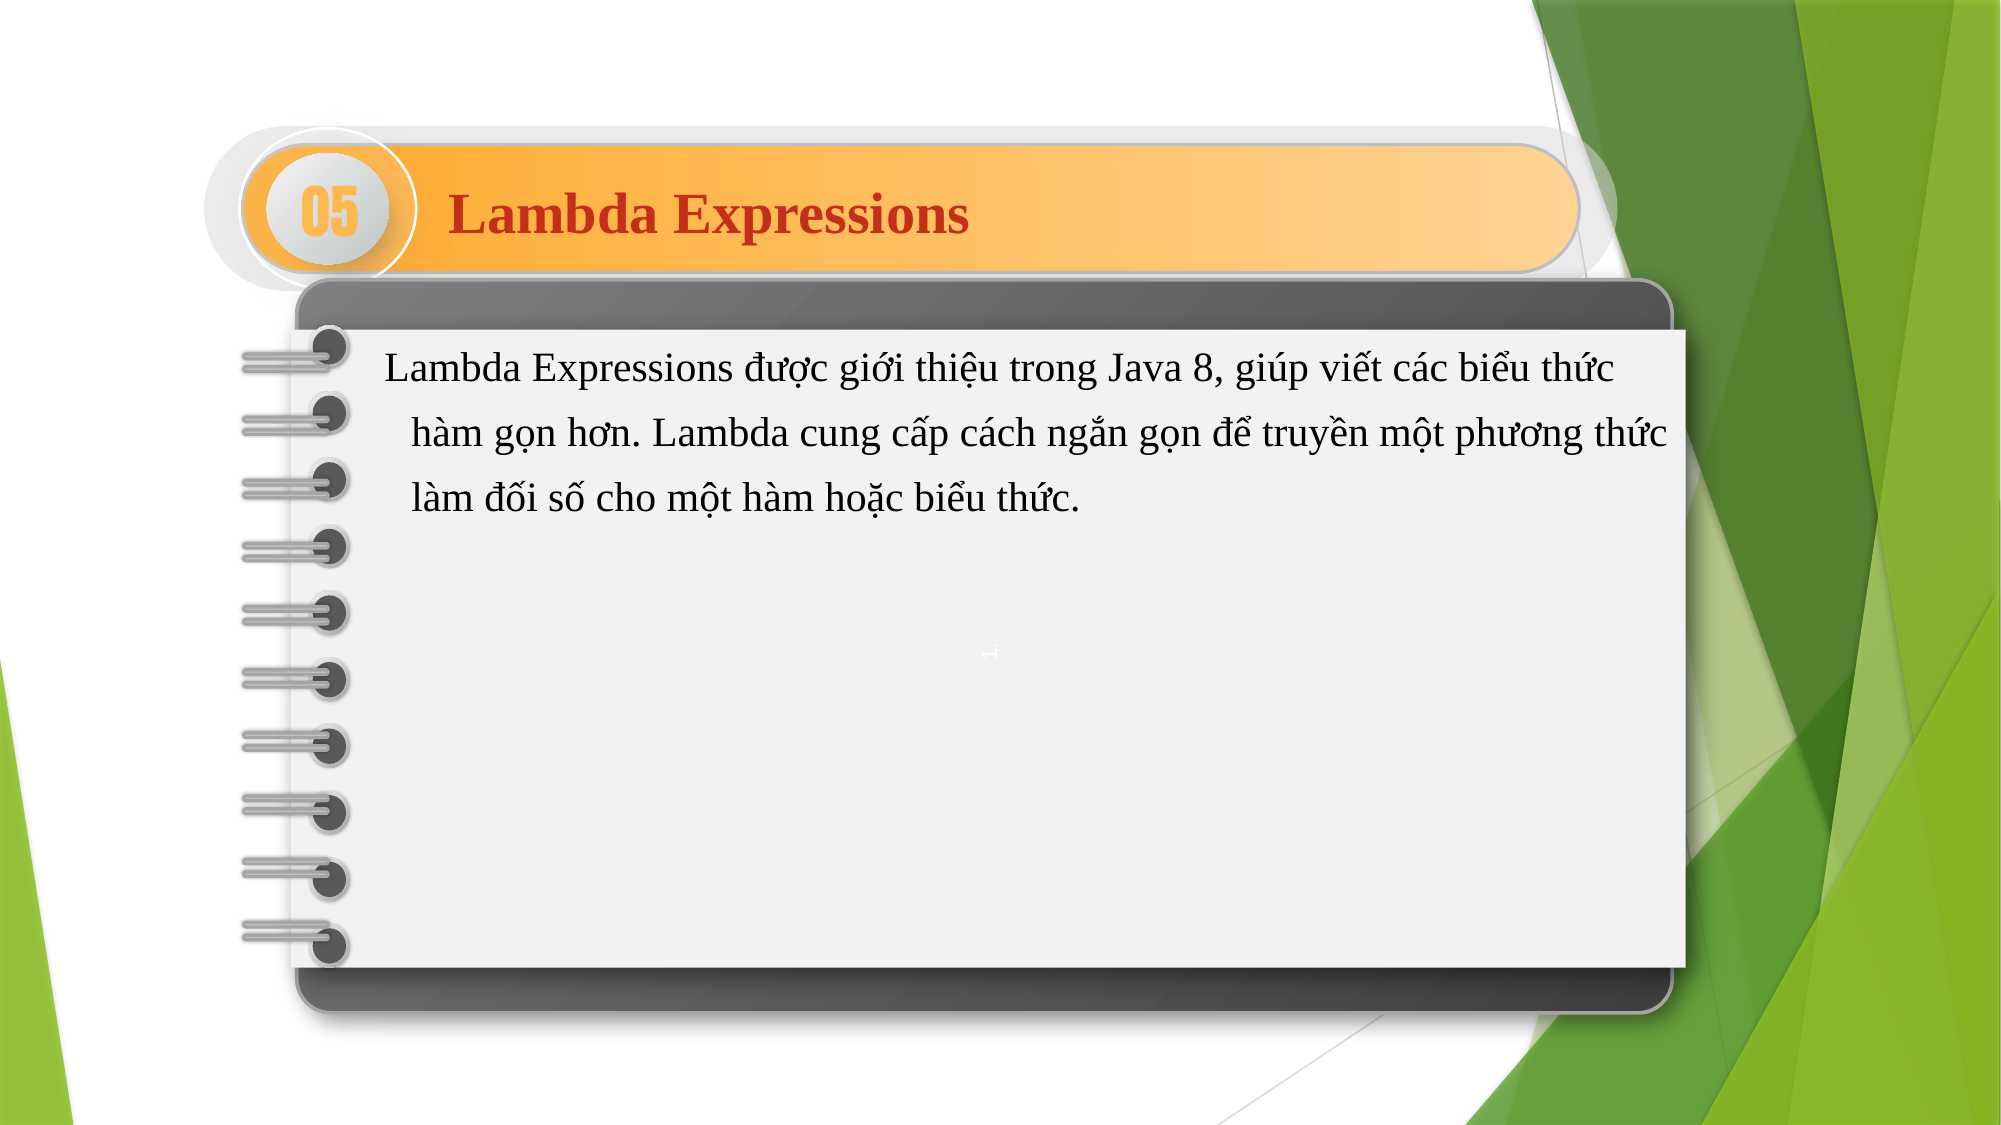

05
 Lambda Expressions

1.

Lambda Expressions được giới thiệu trong Java 8, giúp viết các biểu thức hàm gọn hơn. Lambda cung cấp cách ngắn gọn để truyền một phương thức làm đối số cho một hàm hoặc biểu thức.